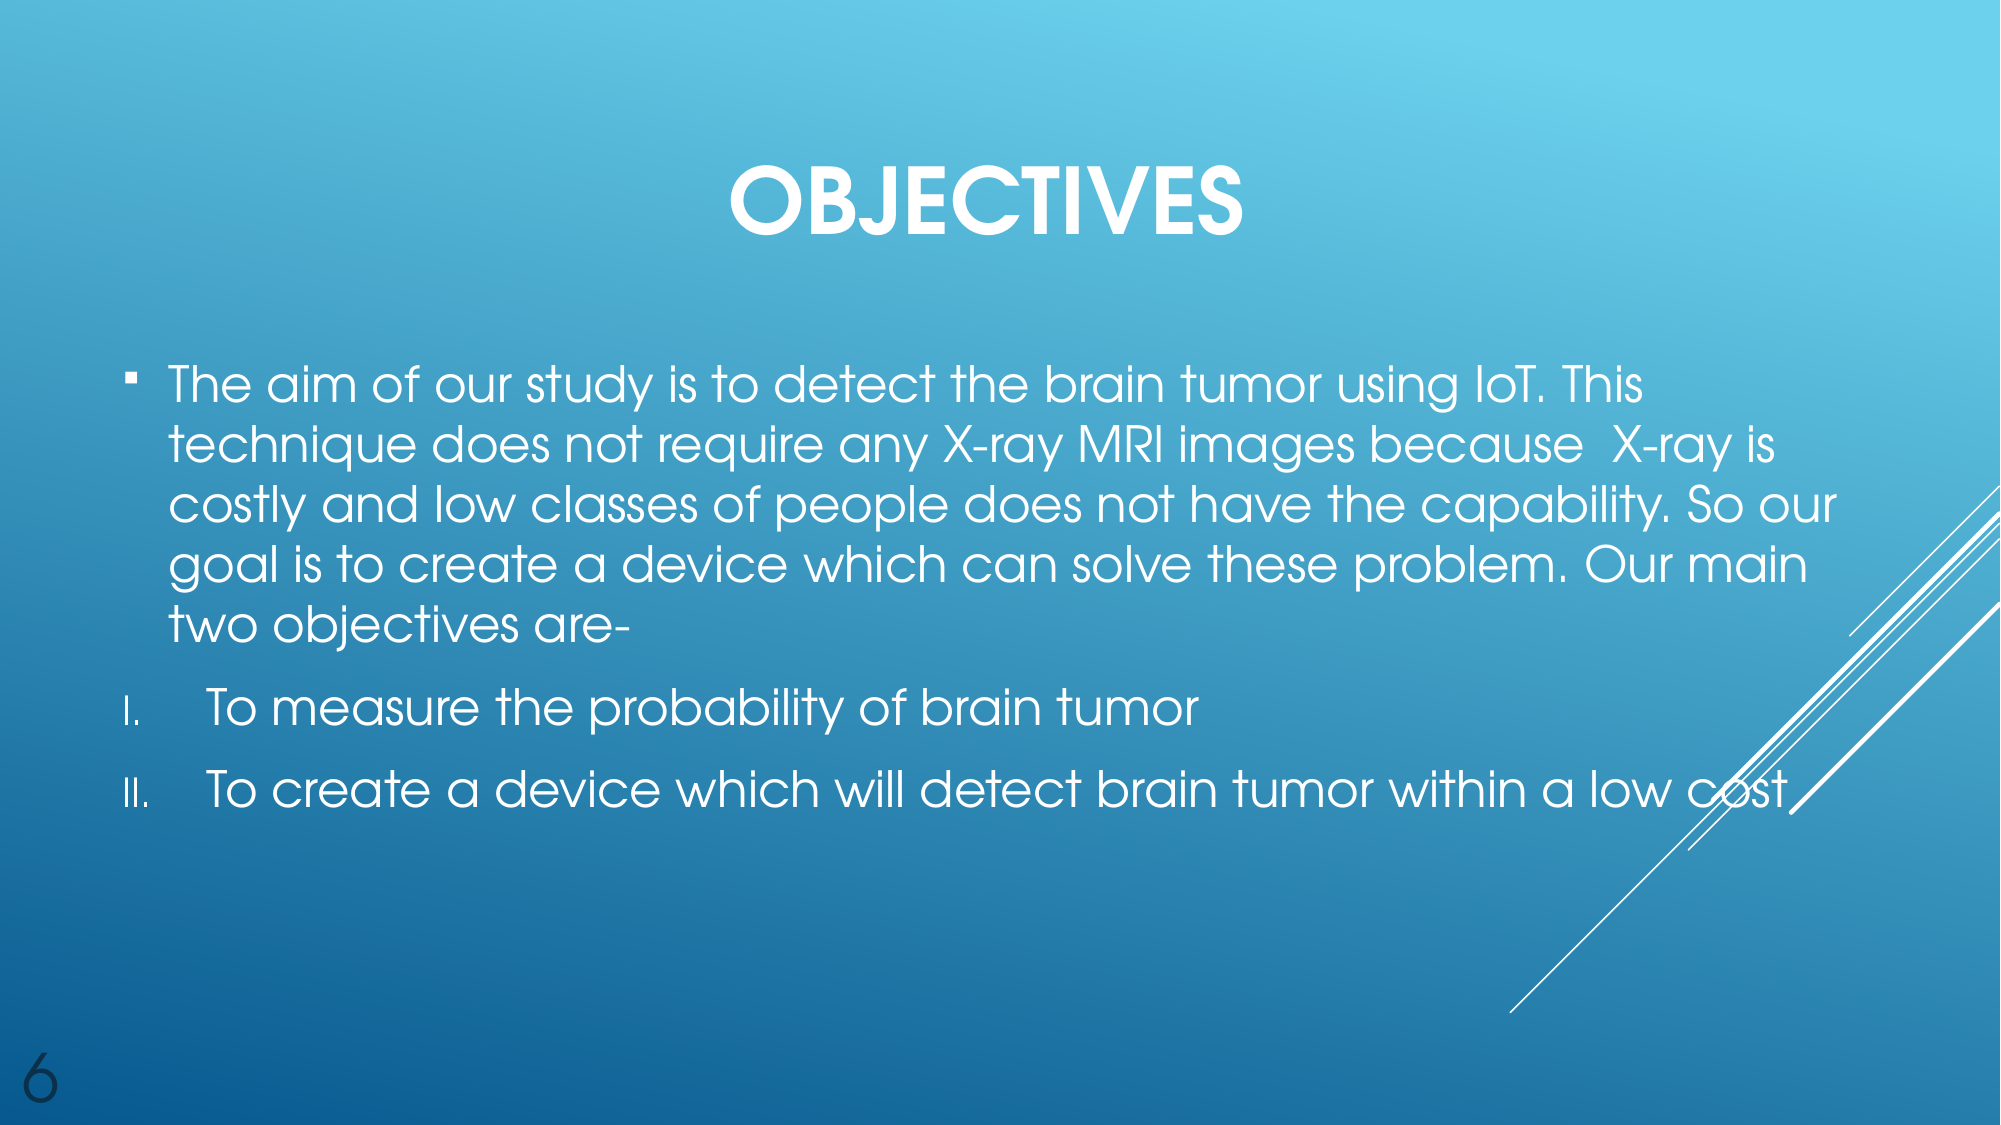

# OBJECTIVES
The aim of our study is to detect the brain tumor using IoT. This technique does not require any X-ray MRI images because  X-ray is costly and low classes of people does not have the capability. So our goal is to create a device which can solve these problem. Our main two objectives are-
To measure the probability of brain tumor
To create a device which will detect brain tumor within a low cost

6